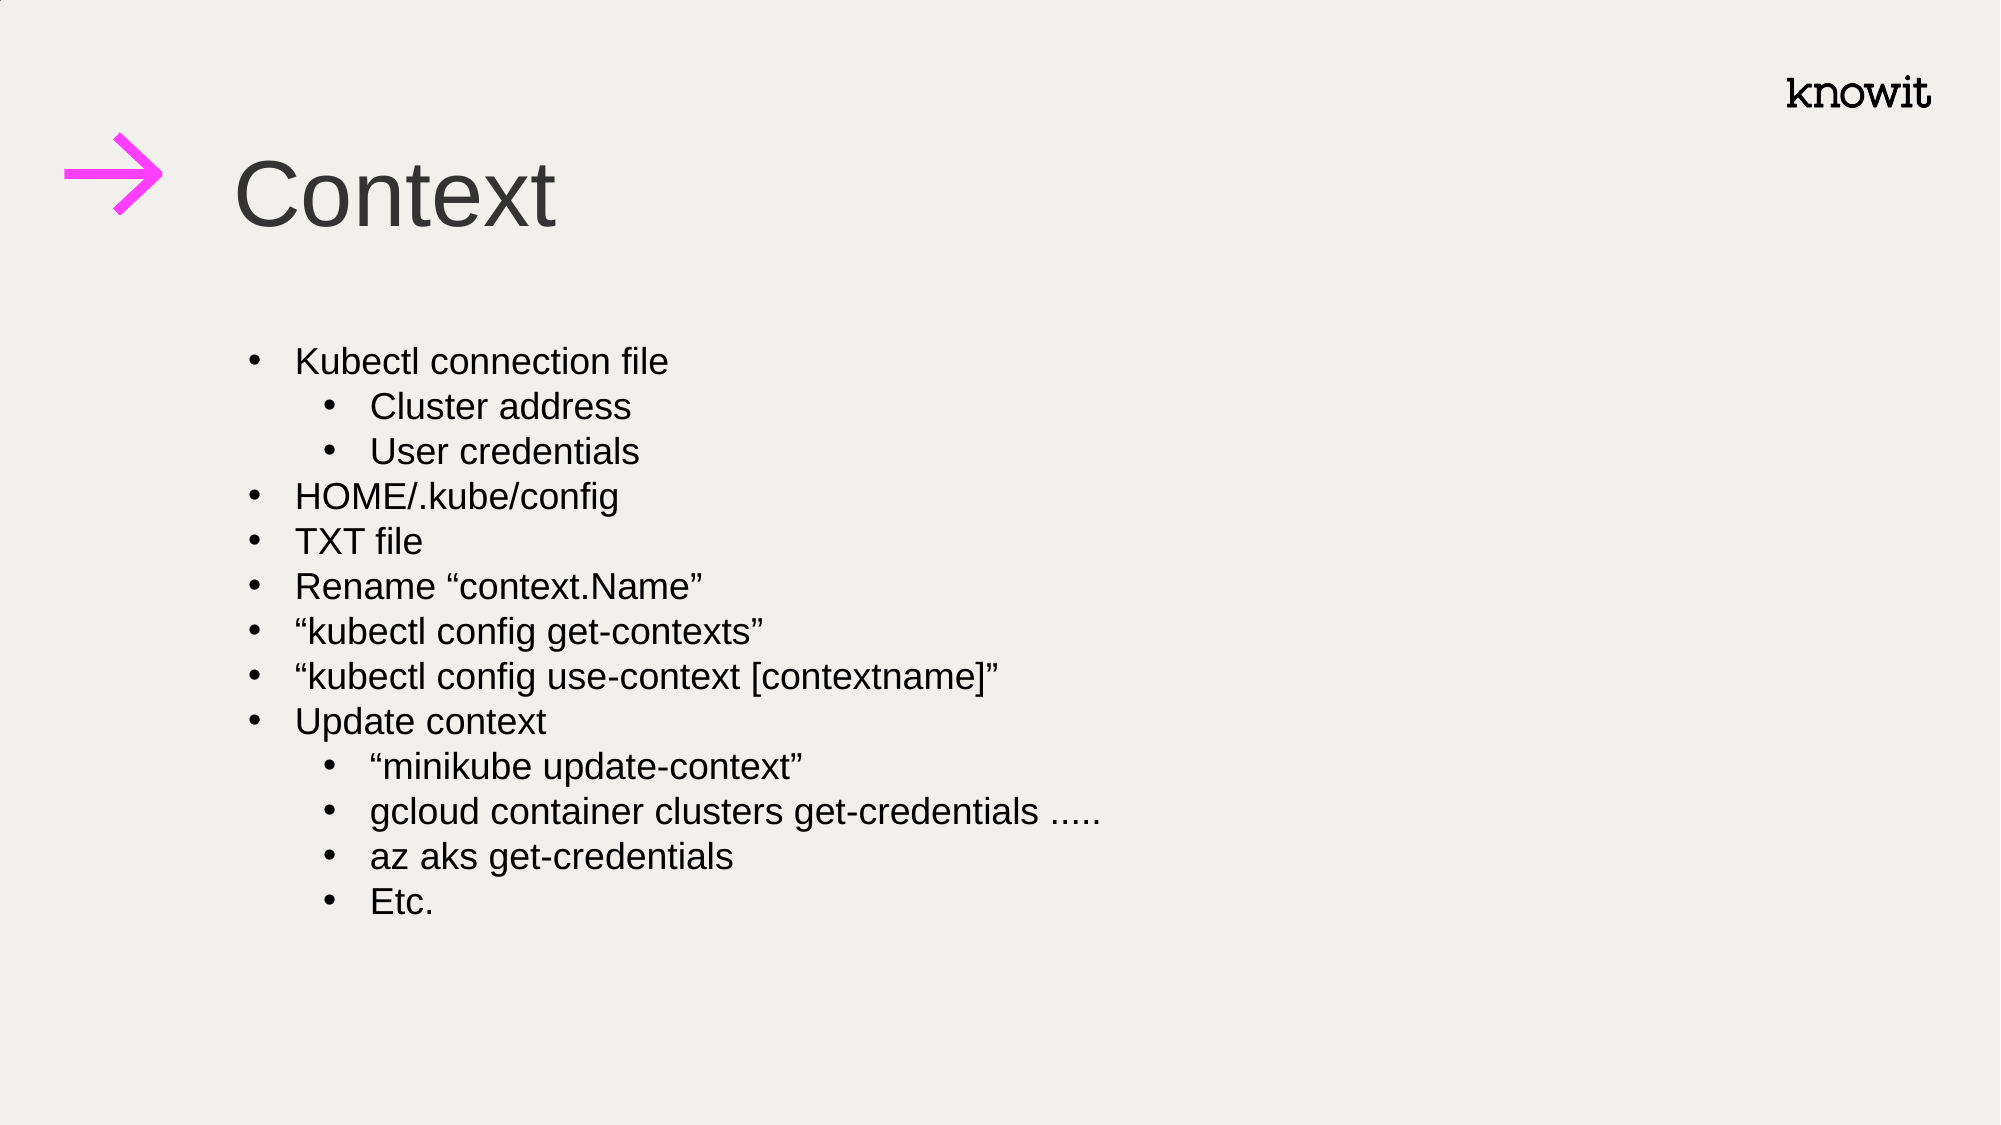

# Context
Kubectl connection file
Cluster address
User credentials
HOME/.kube/config
TXT file
Rename “context.Name”
“kubectl config get-contexts”
“kubectl config use-context [contextname]”
Update context
“minikube update-context”
gcloud container clusters get-credentials .....
az aks get-credentials
Etc.